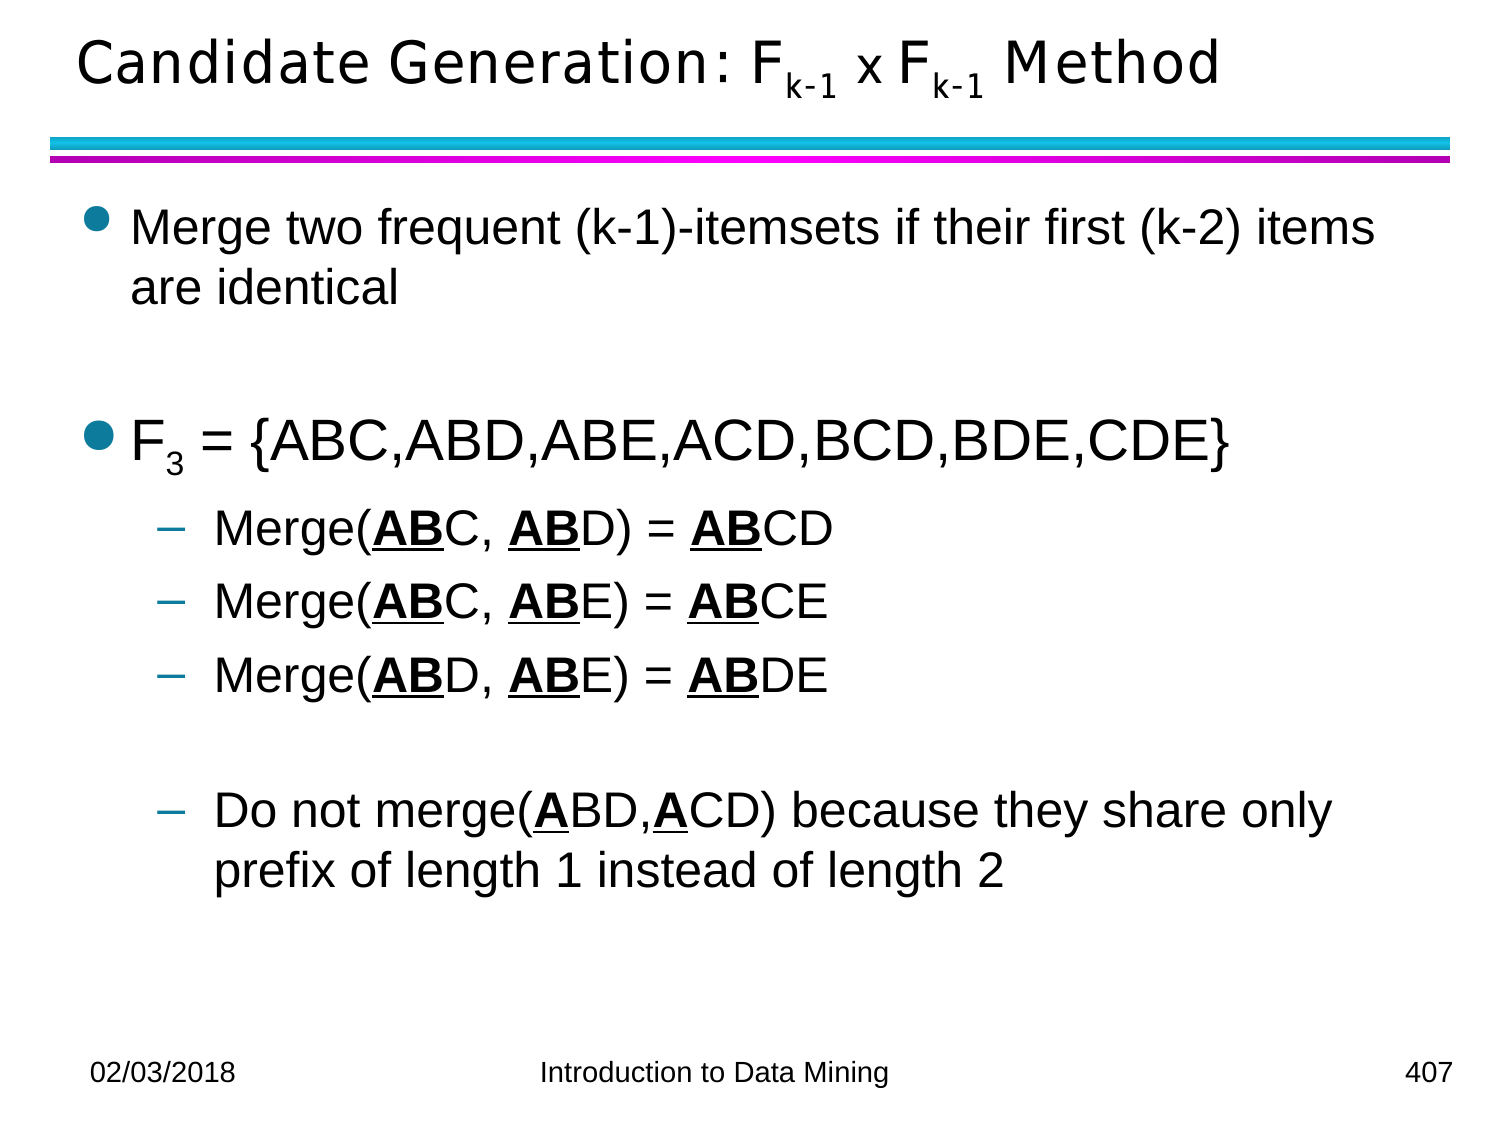

# Candidate Generation: Fk-1 x Fk-1 Method
Merge two frequent (k-1)-itemsets if their first (k-2) items are identical

F3 = {ABC,ABD,ABE,ACD,BCD,BDE,CDE}
Merge(ABC, ABD) = ABCD
Merge(ABC, ABE) = ABCE
Merge(ABD, ABE) = ABDE

Do not merge(ABD,ACD) because they share only prefix of length 1 instead of length 2